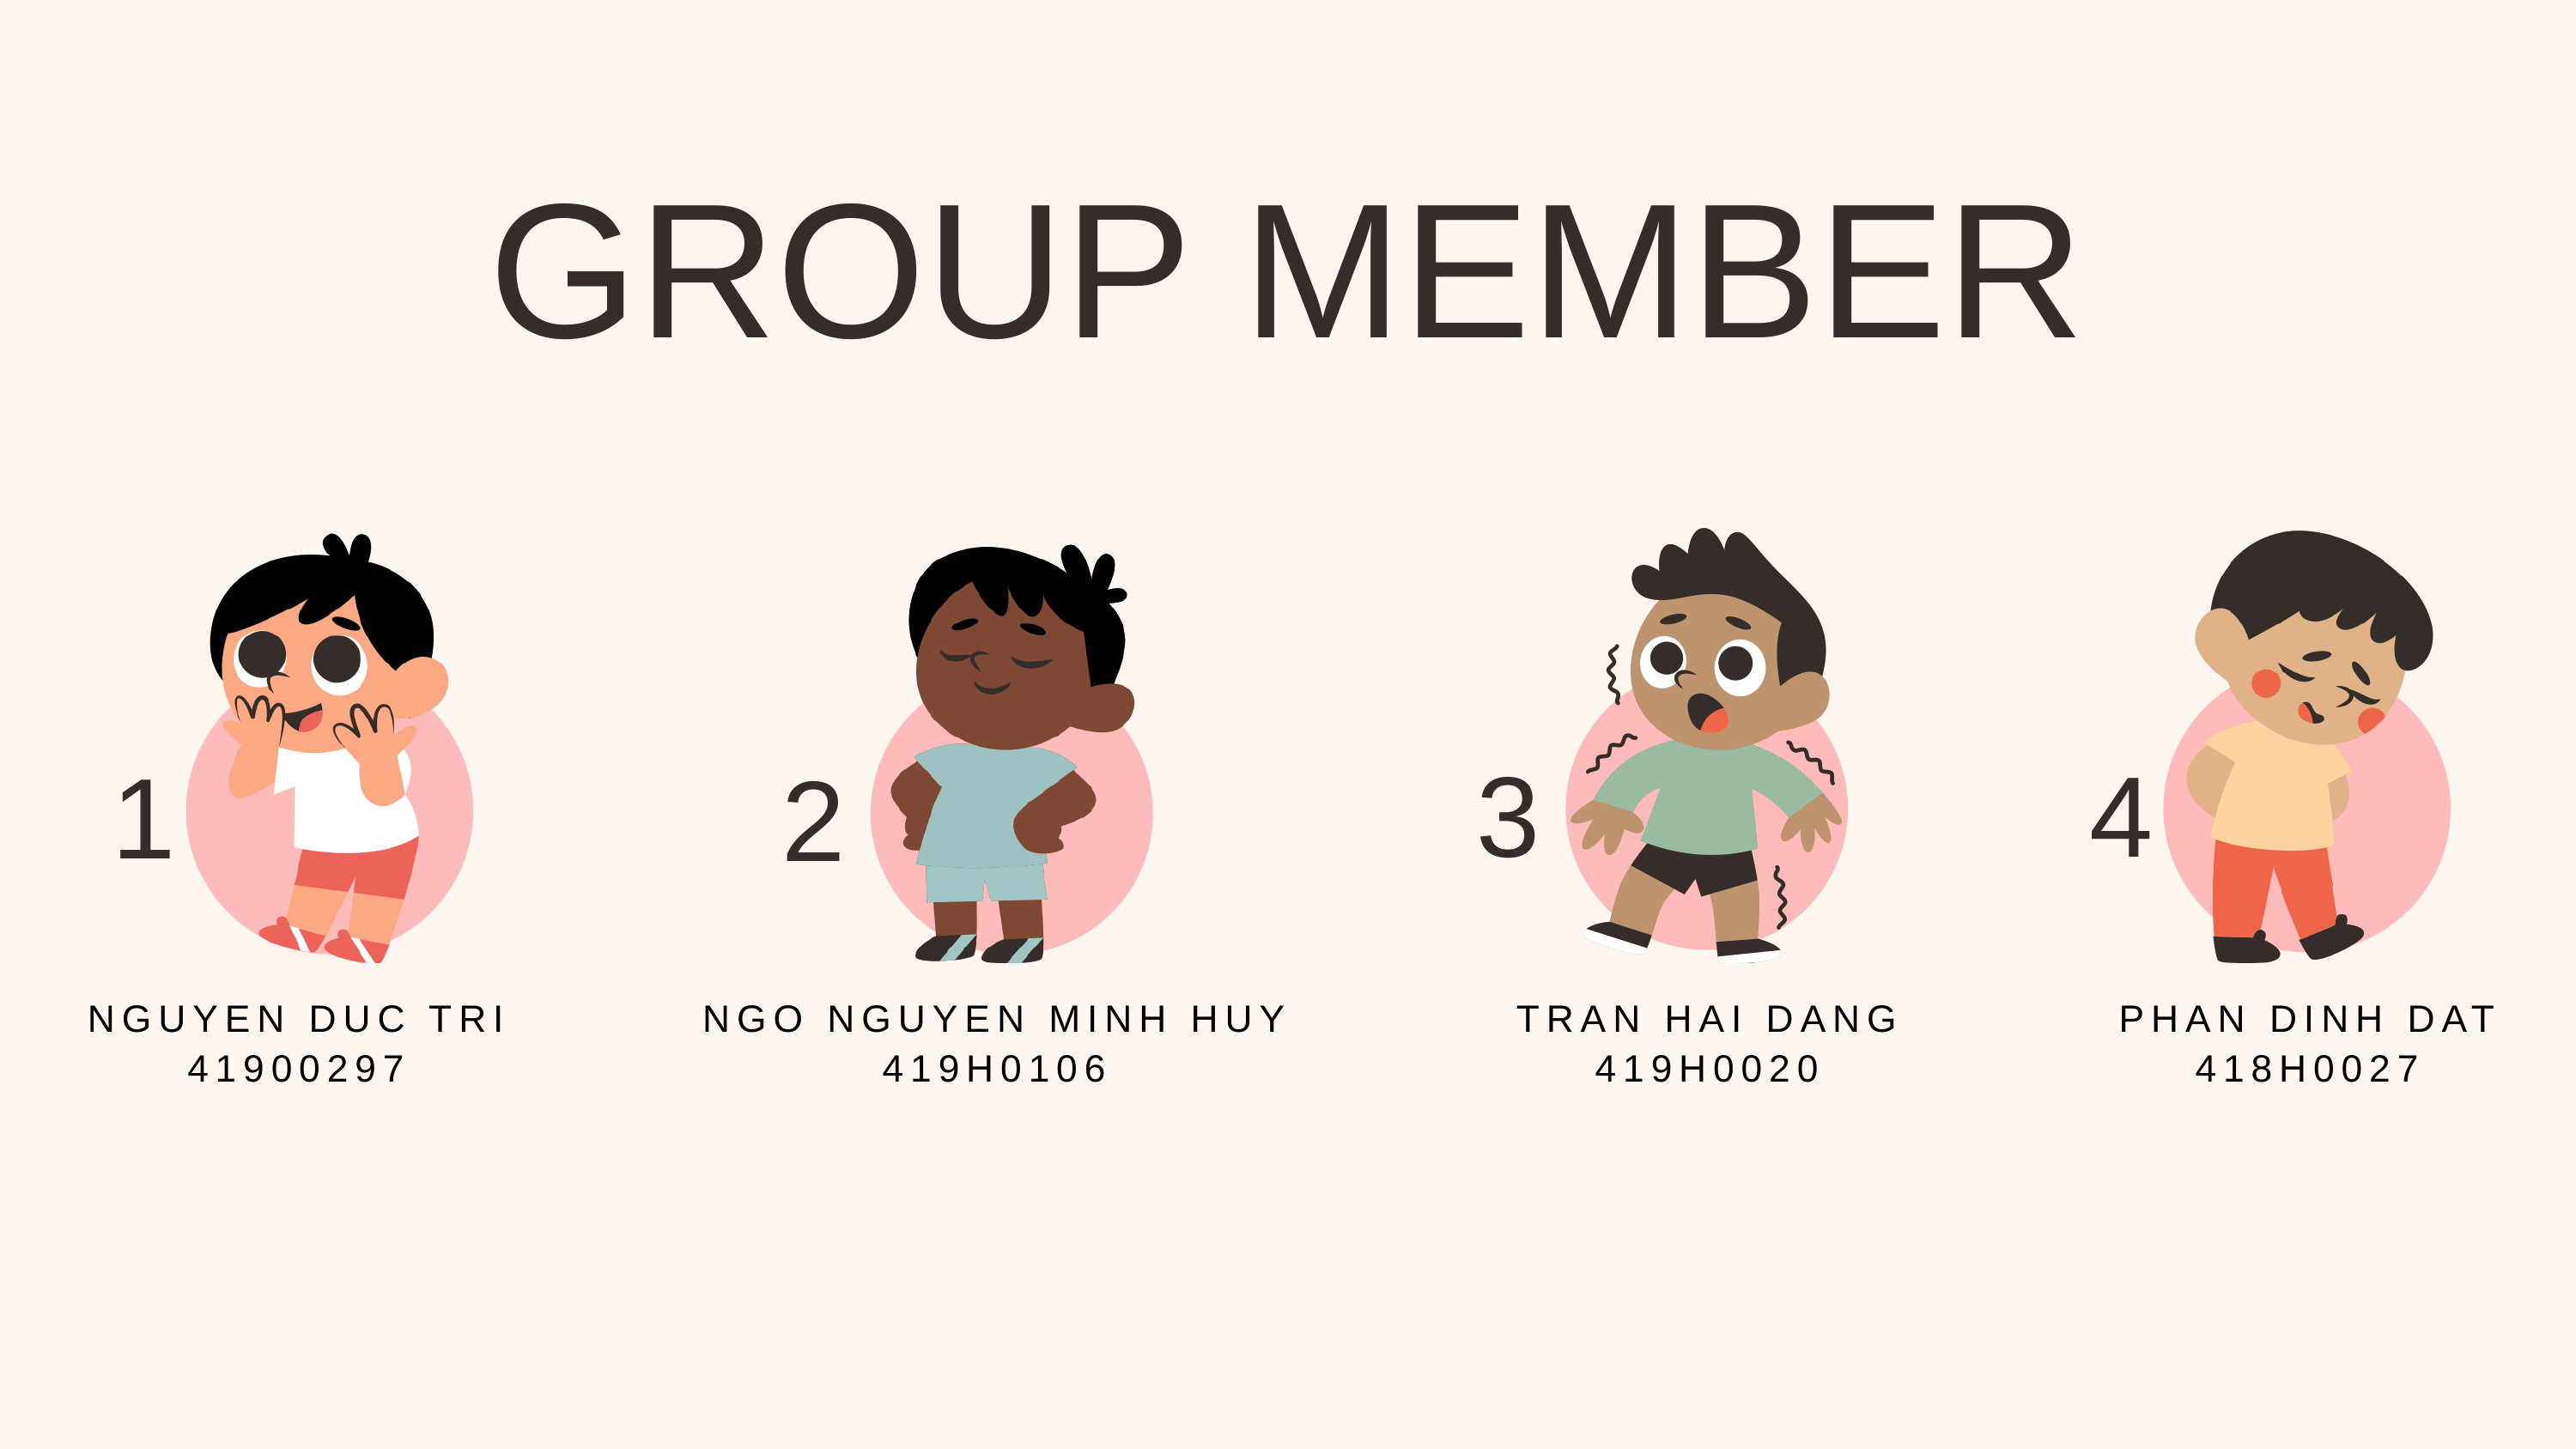

GROUP MEMBER

1
NGUYEN DUC TRI
41900297

2
NGO NGUYEN MINH HUY
419H0106

3
TRAN HAI DANG
419H0020

4
PHAN DINH DAT
418H0027